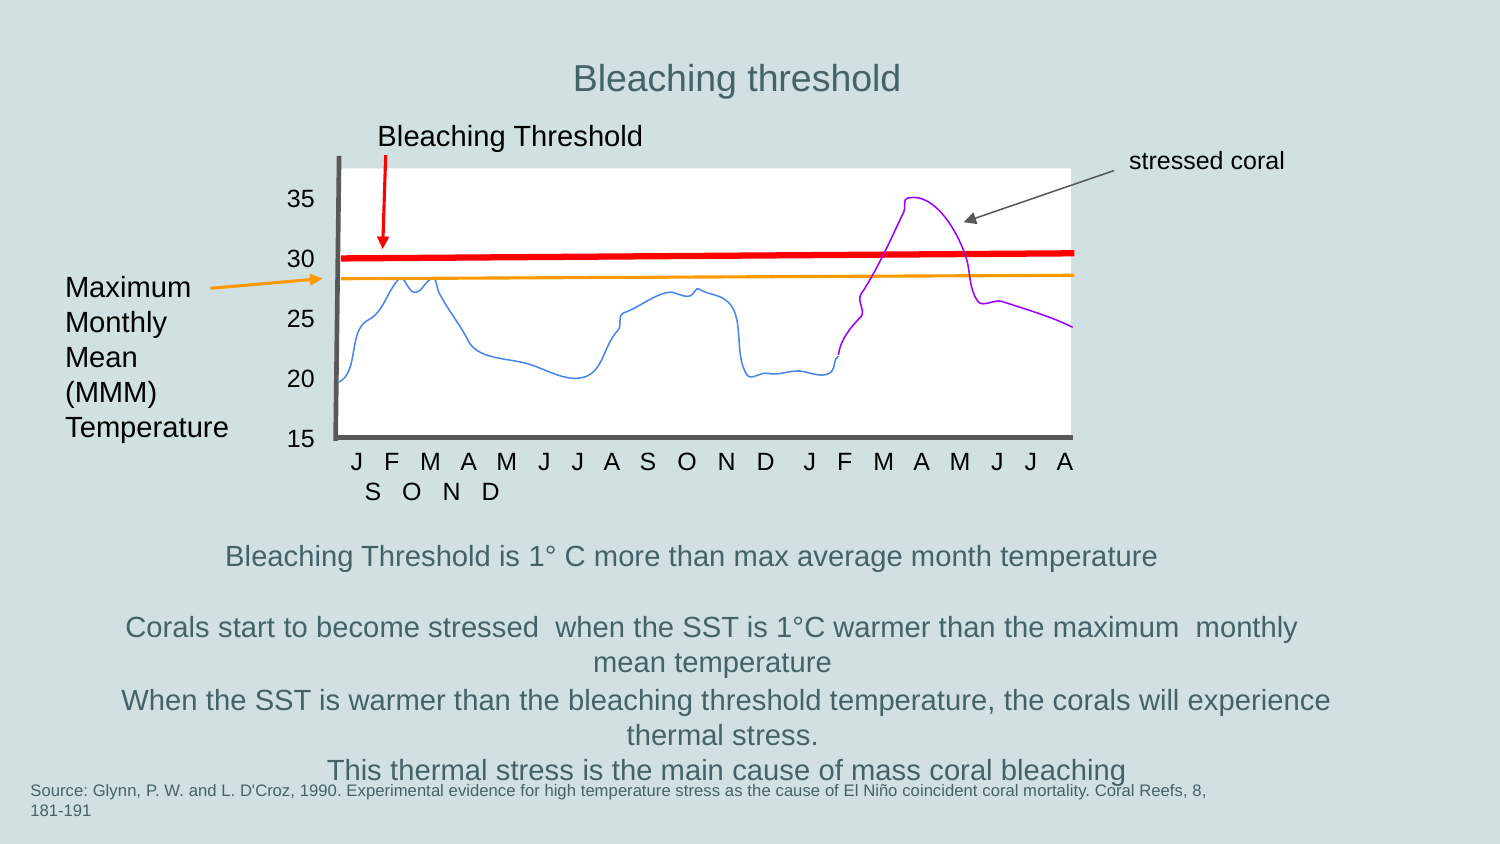

# Bleaching threshold
Bleaching Threshold
stressed coral
35

30

25

20

15

Maximum
Monthly Mean
(MMM)
Temperature

J   F   M   A   M   J   J   A   S   O   N   D    J   F   M   A   M   J   J   A   S   O   N   D

Bleaching Threshold is 1° C more than max average month temperature
Corals start to become stressed  when the SST is 1°C warmer than the maximum  monthly mean temperature
When the SST is warmer than the bleaching threshold temperature, the corals will experience thermal stress.
This thermal stress is the main cause of mass coral bleaching
Source: Glynn, P. W. and L. D'Croz, 1990. Experimental evidence for high temperature stress as the cause of El Niño coincident coral mortality. Coral Reefs, 8, 181-191